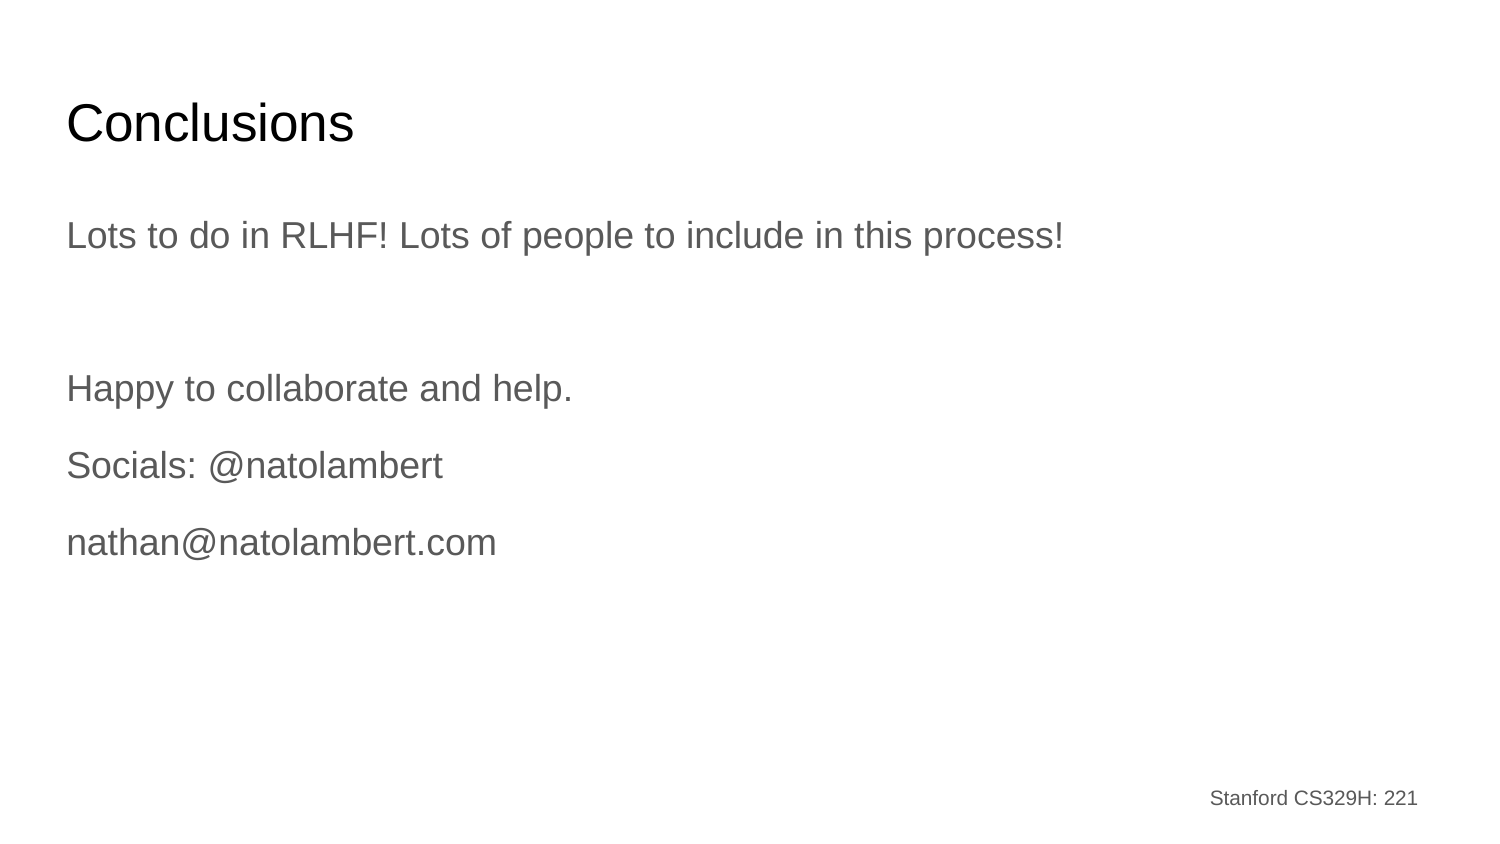

# Conclusions
Lots to do in RLHF! Lots of people to include in this process!

Happy to collaborate and help.
Socials: @natolambert
nathan@natolambert.com
Stanford CS329H: 221